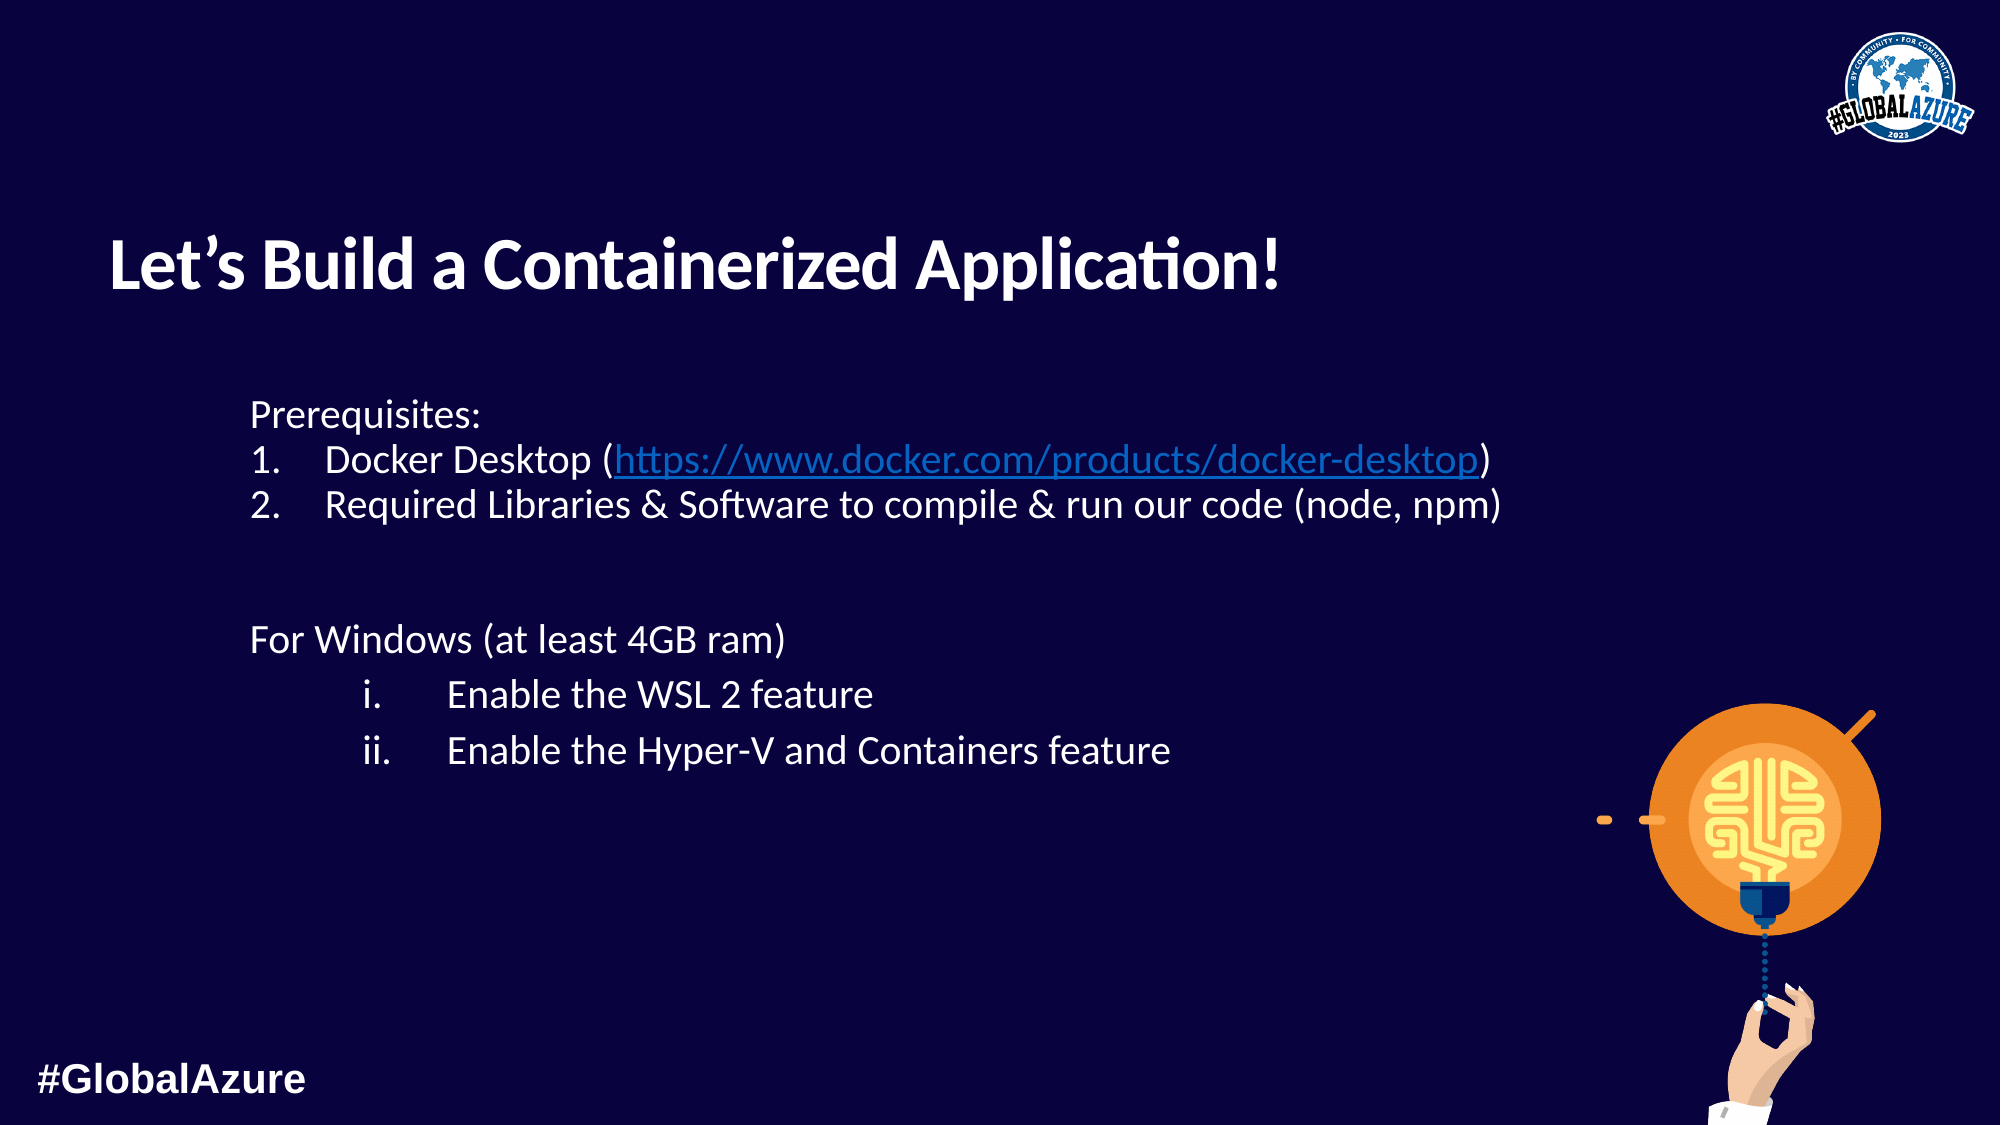

# Let’s Build a Containerized Application!
Prerequisites:
Docker Desktop (https://www.docker.com/products/docker-desktop)
Required Libraries & Software to compile & run our code (node, npm)

For Windows (at least 4GB ram)
Enable the WSL 2 feature
Enable the Hyper-V and Containers feature